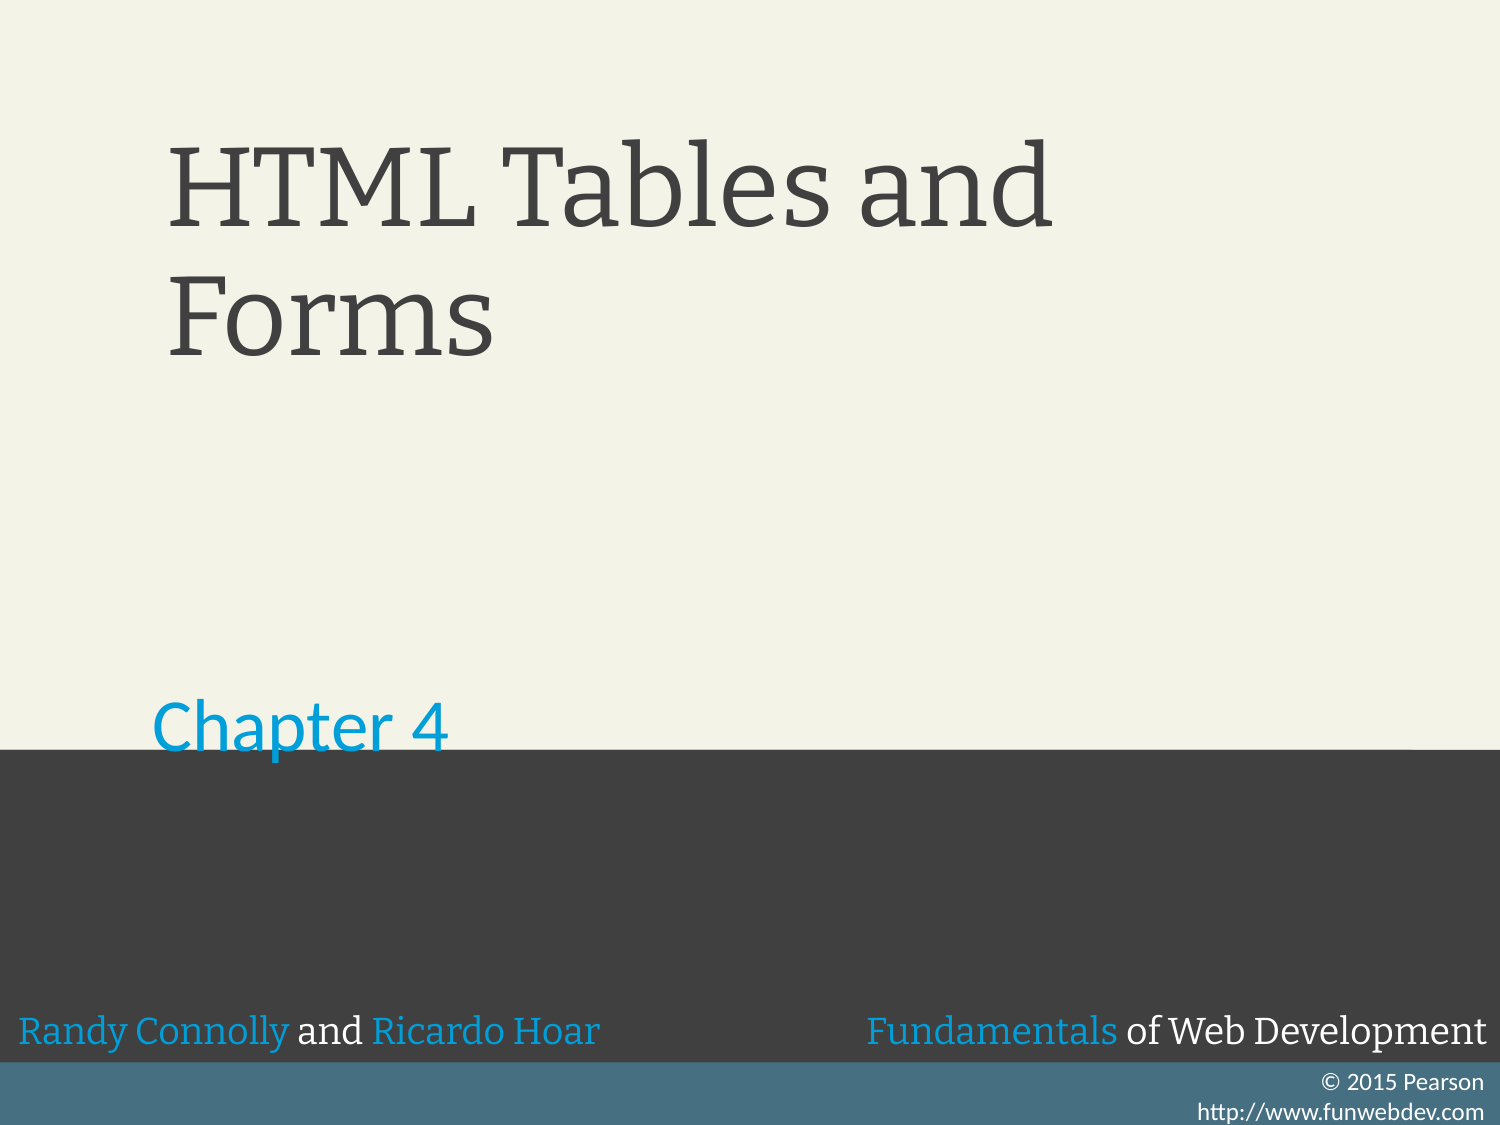

# HTML Tables and Forms
Chapter 4